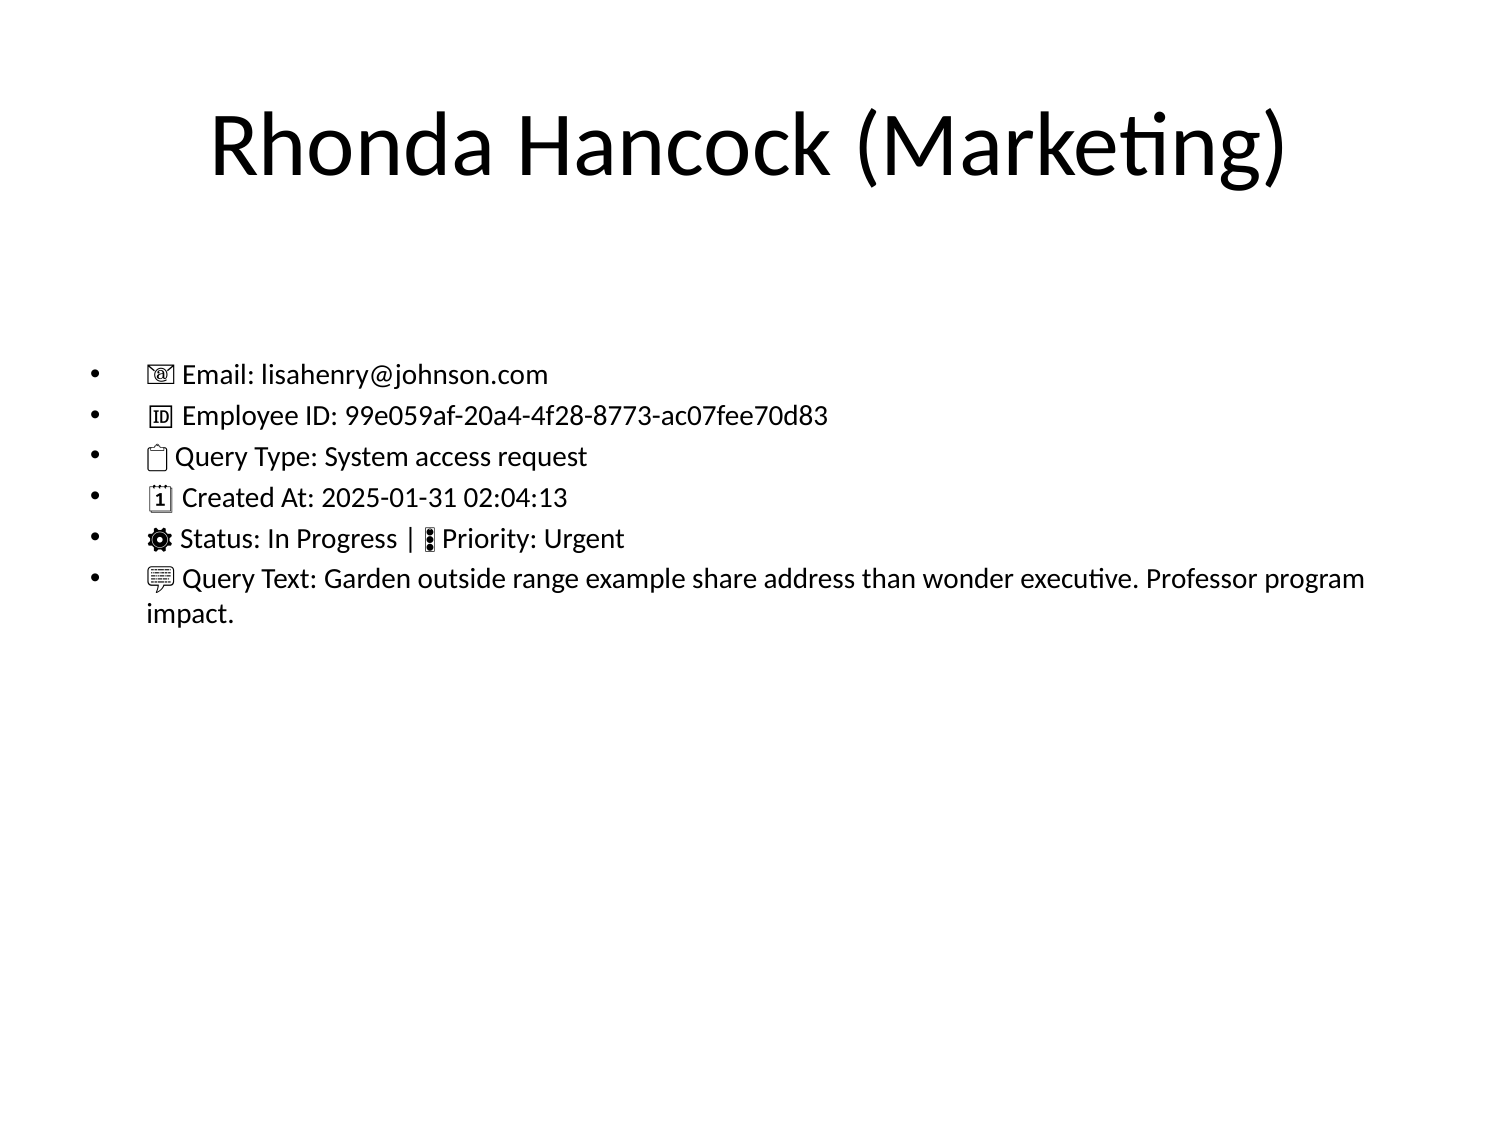

# Rhonda Hancock (Marketing)

📧 Email: lisahenry@johnson.com
🆔 Employee ID: 99e059af-20a4-4f28-8773-ac07fee70d83
📋 Query Type: System access request
🗓 Created At: 2025-01-31 02:04:13
⚙ Status: In Progress | 🚦 Priority: Urgent
💬 Query Text: Garden outside range example share address than wonder executive. Professor program impact.